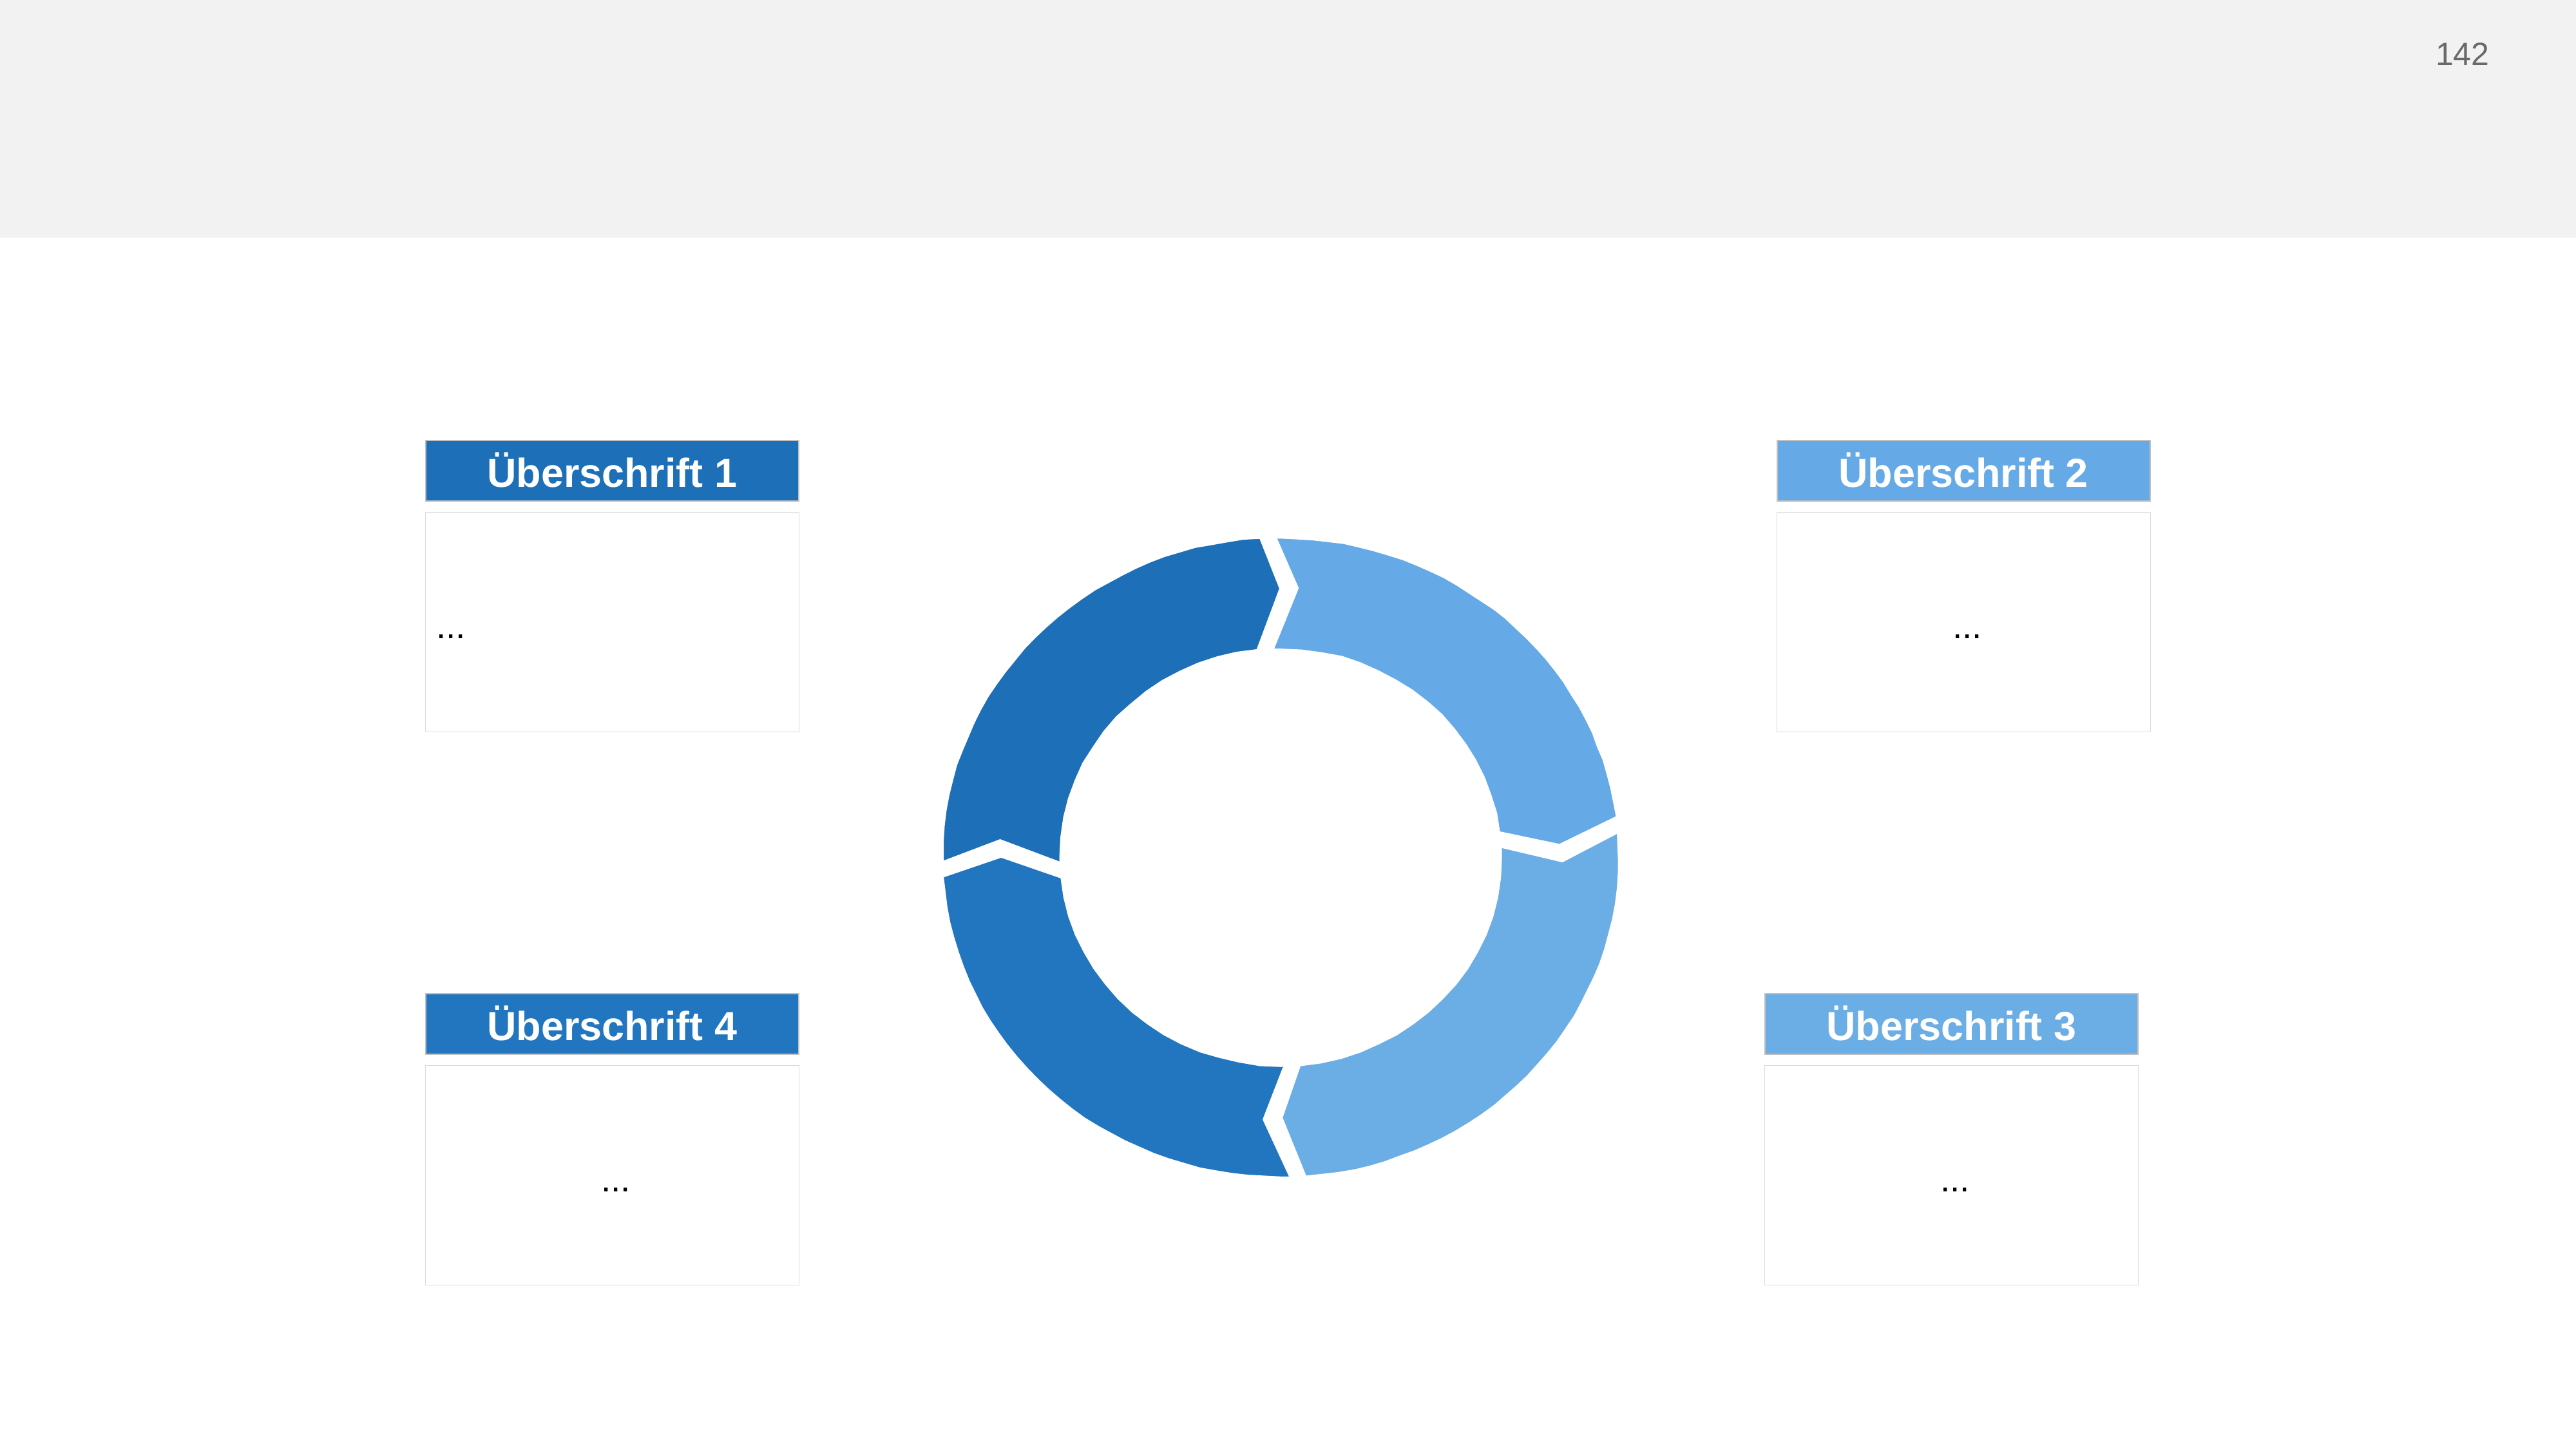

#
Überschrift 1
Überschrift 2
...
...

Überschrift 4
Überschrift 3
...
...